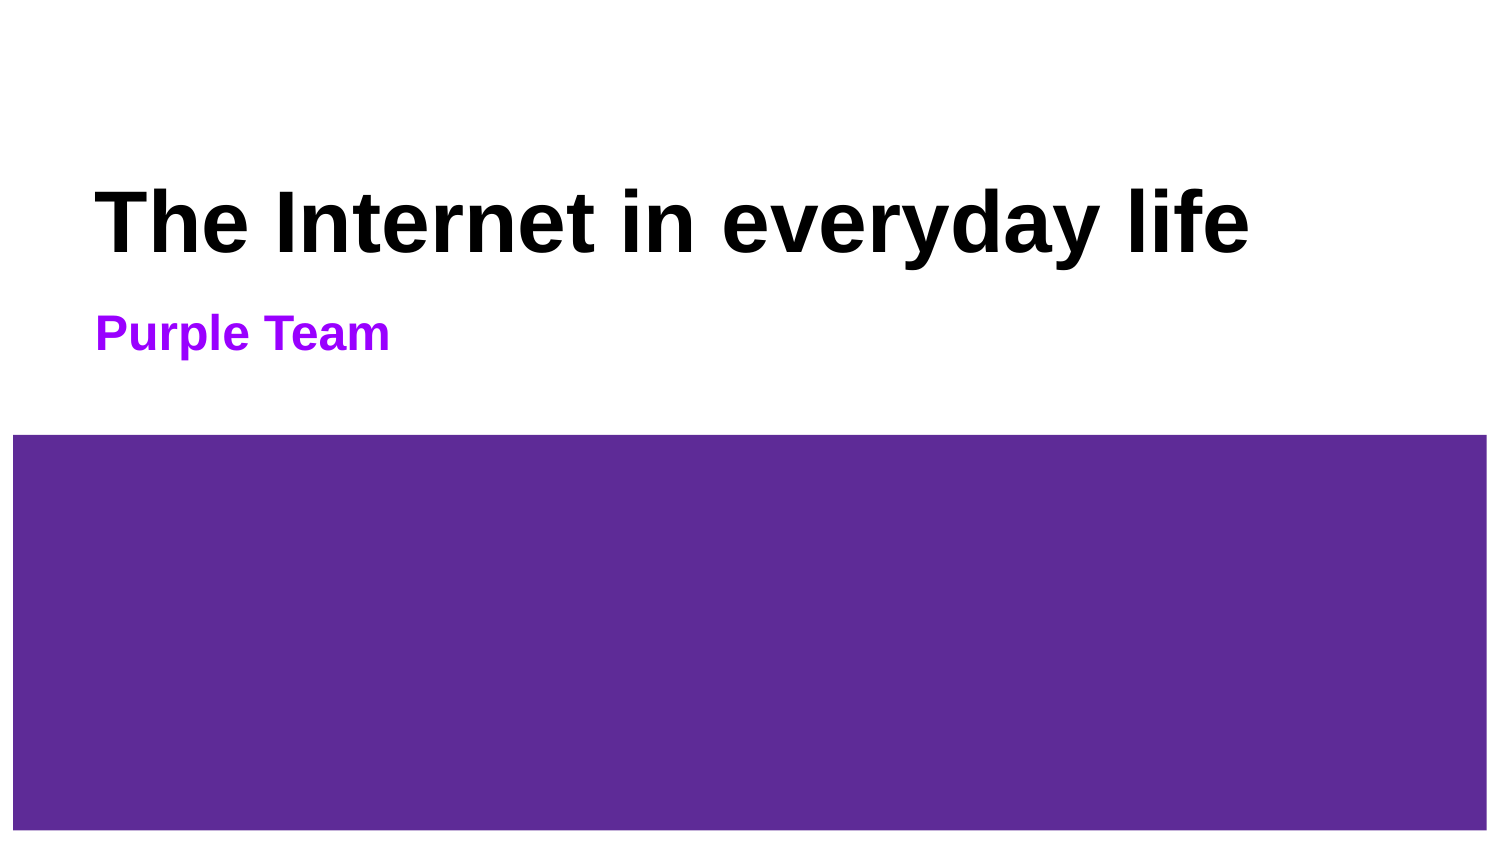

# The Internet in everyday life
Purple Team